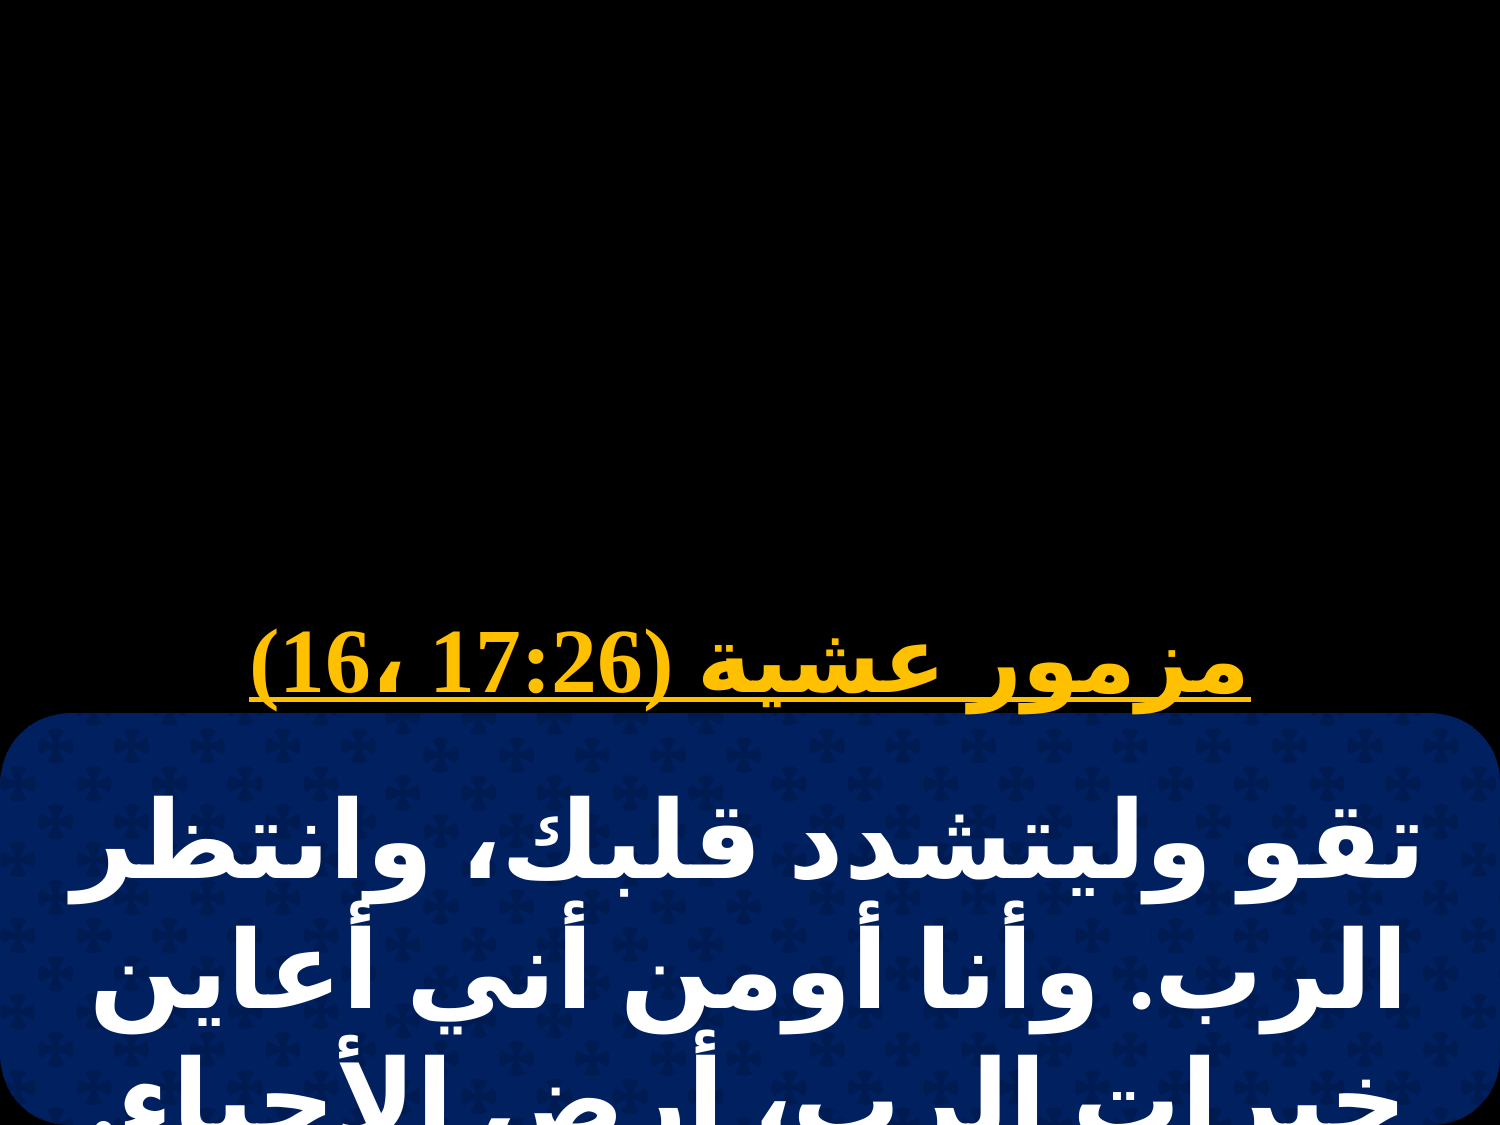

# عشية الاحد الرابع
مزمور عشية (17:26 ،16)
تقو وليتشدد قلبك، وانتظر الرب. وأنا أومن أني أعاين خيرات الرب، أرض الأحياء.